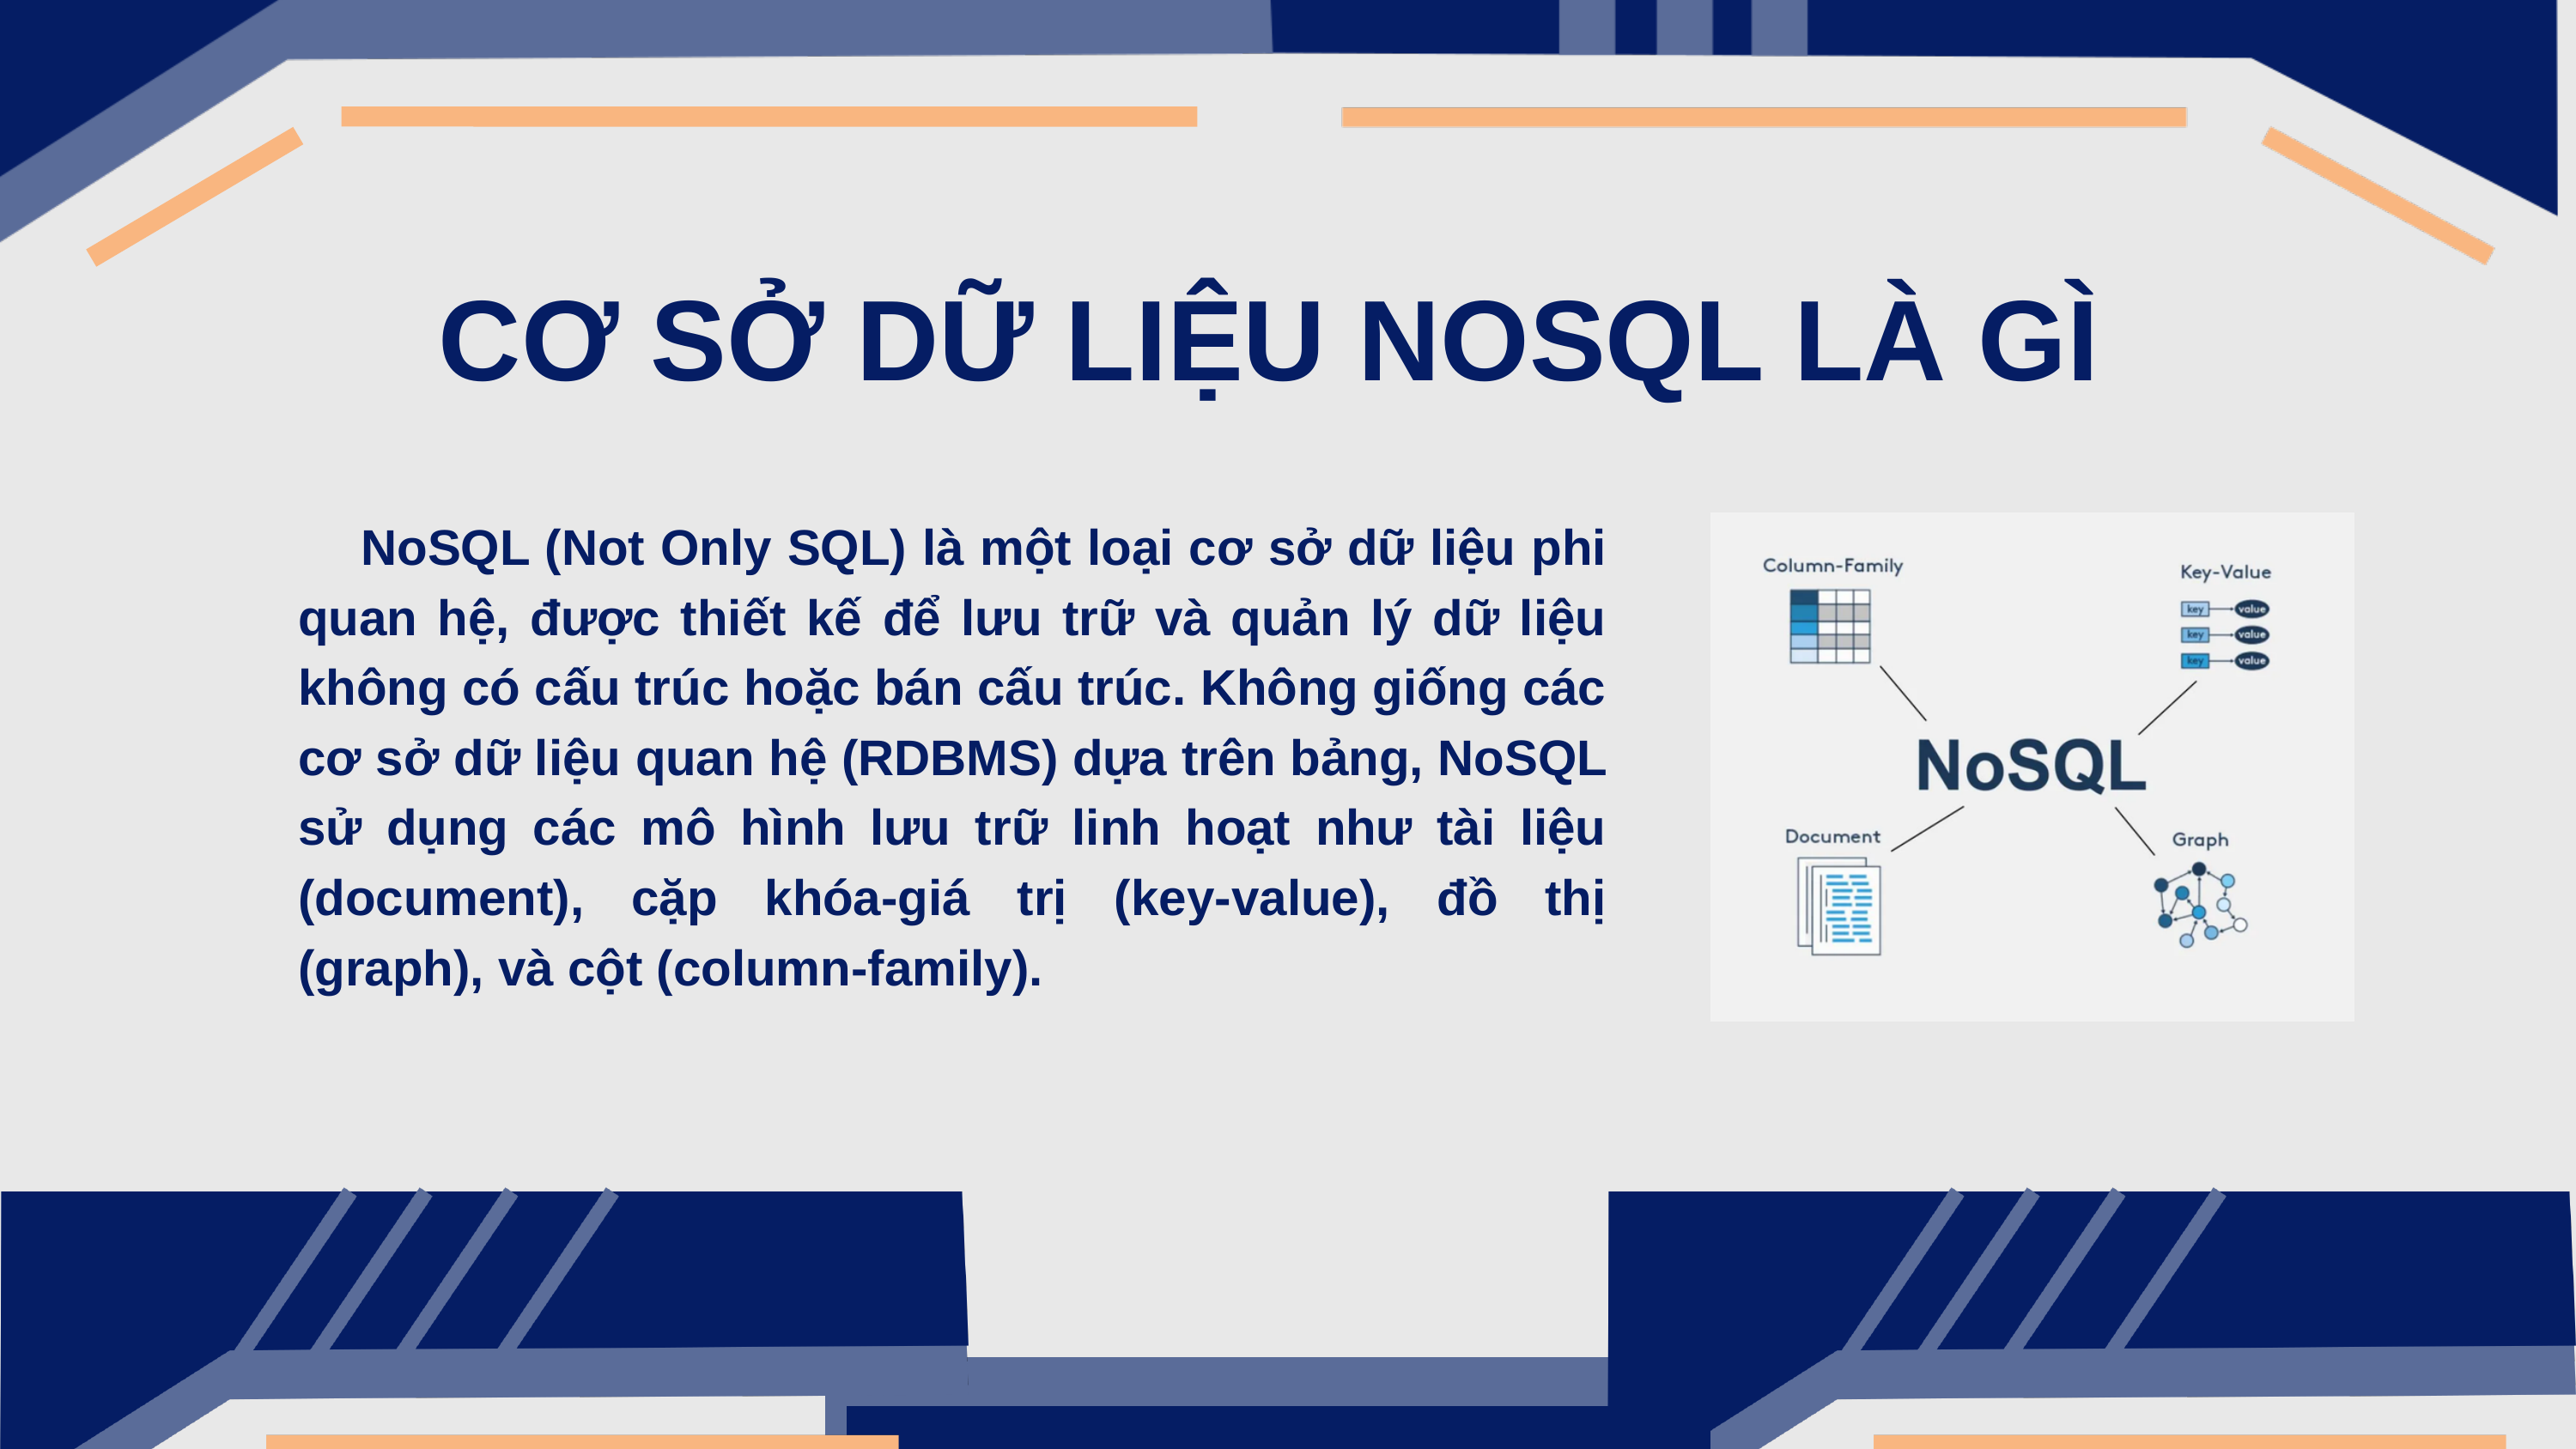

CƠ SỞ DỮ LIỆU NOSQL LÀ GÌ
    NoSQL (Not Only SQL) là một loại cơ sở dữ liệu phi quan hệ, được thiết kế để lưu trữ và quản lý dữ liệu không có cấu trúc hoặc bán cấu trúc. Không giống các cơ sở dữ liệu quan hệ (RDBMS) dựa trên bảng, NoSQL sử dụng các mô hình lưu trữ linh hoạt như tài liệu (document), cặp khóa-giá trị (key-value), đồ thị (graph), và cột (column-family).